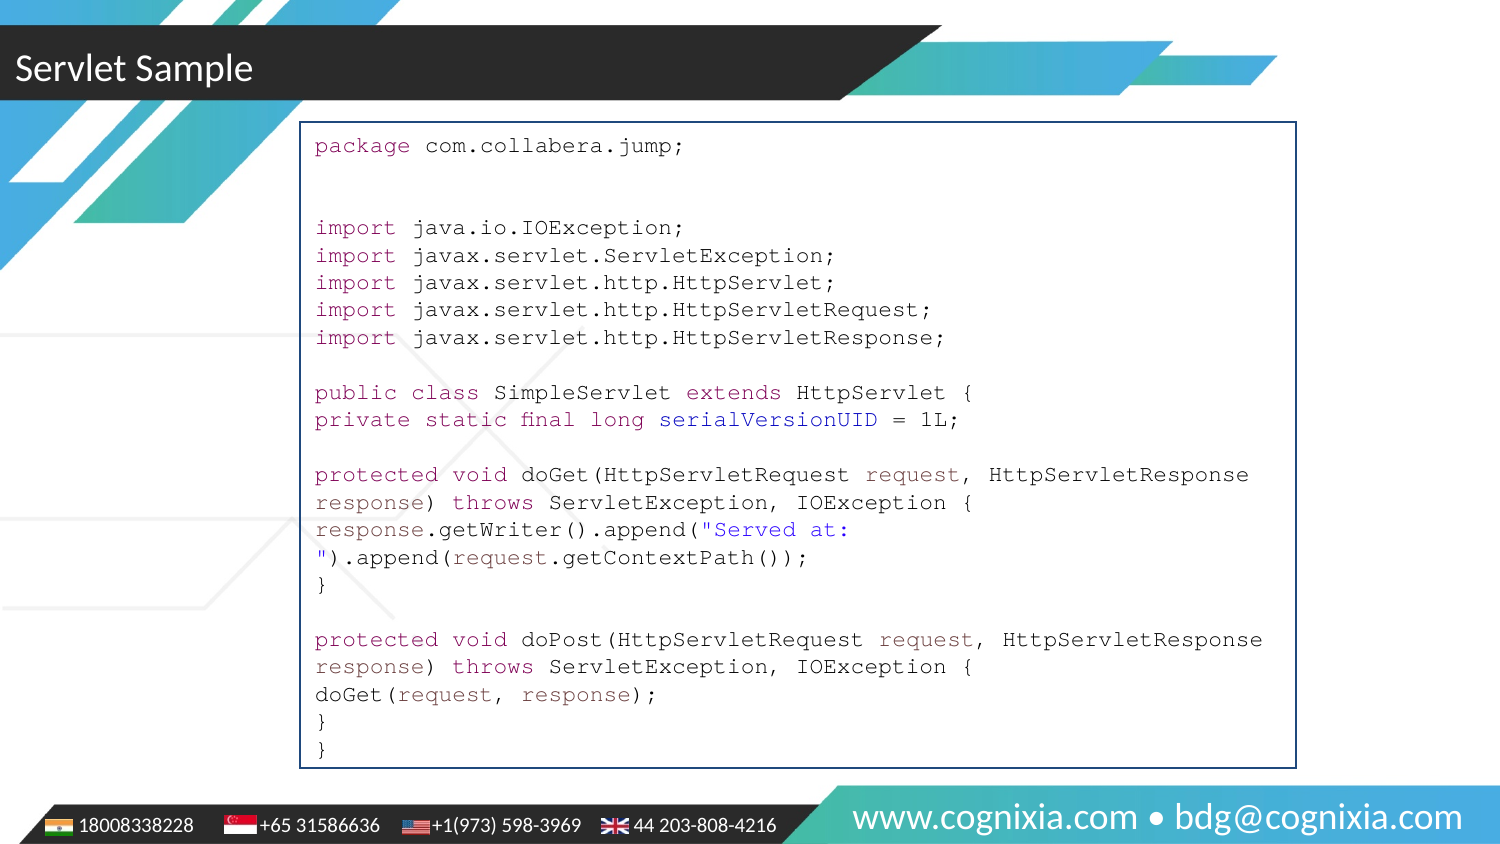

Servlet Sample
package com.collabera.jump;

import java.io.IOException;
import javax.servlet.ServletException;
import javax.servlet.http.HttpServlet;
import javax.servlet.http.HttpServletRequest;
import javax.servlet.http.HttpServletResponse;

public class SimpleServlet extends HttpServlet {
private static final long serialVersionUID = 1L;

protected void doGet(HttpServletRequest request, HttpServletResponse response) throws ServletException, IOException {
response.getWriter().append("Served at: ").append(request.getContextPath());
}
protected void doPost(HttpServletRequest request, HttpServletResponse response) throws ServletException, IOException {
doGet(request, response);
}
}